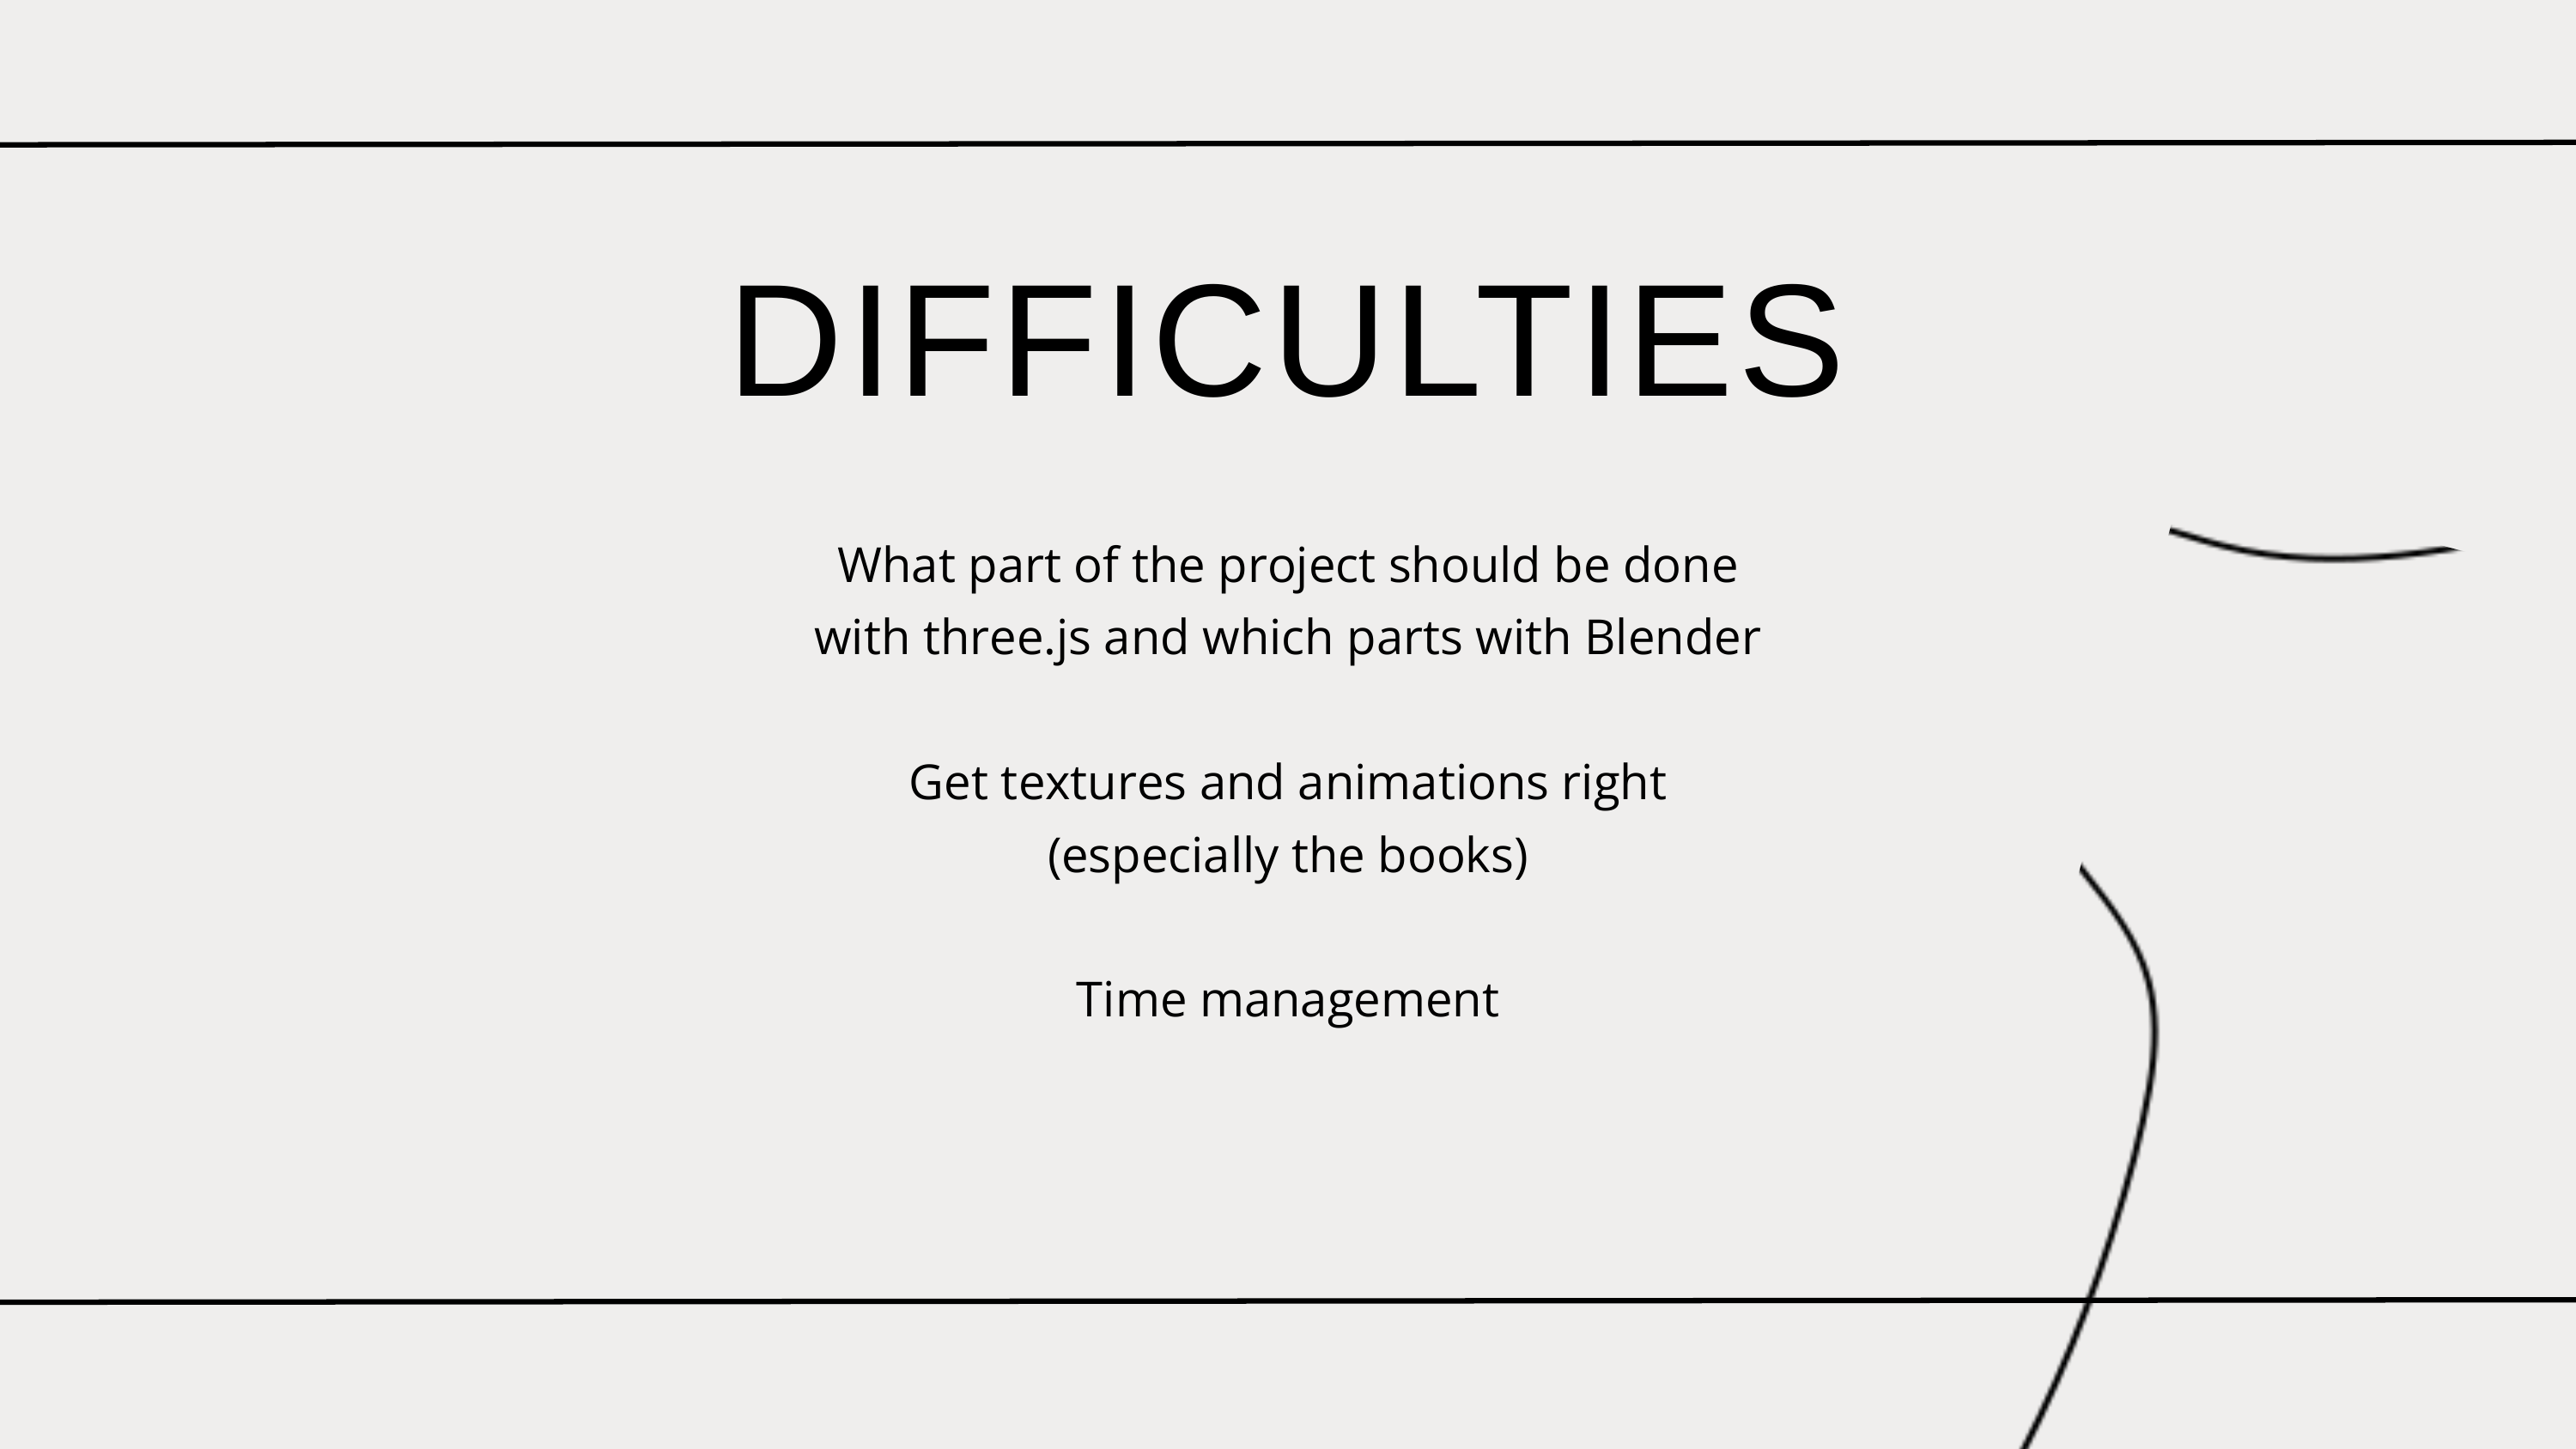

DIFFICULTIES
What part of the project should be done with three.js and which parts with Blender

Get textures and animations right (especially the books)

Time management